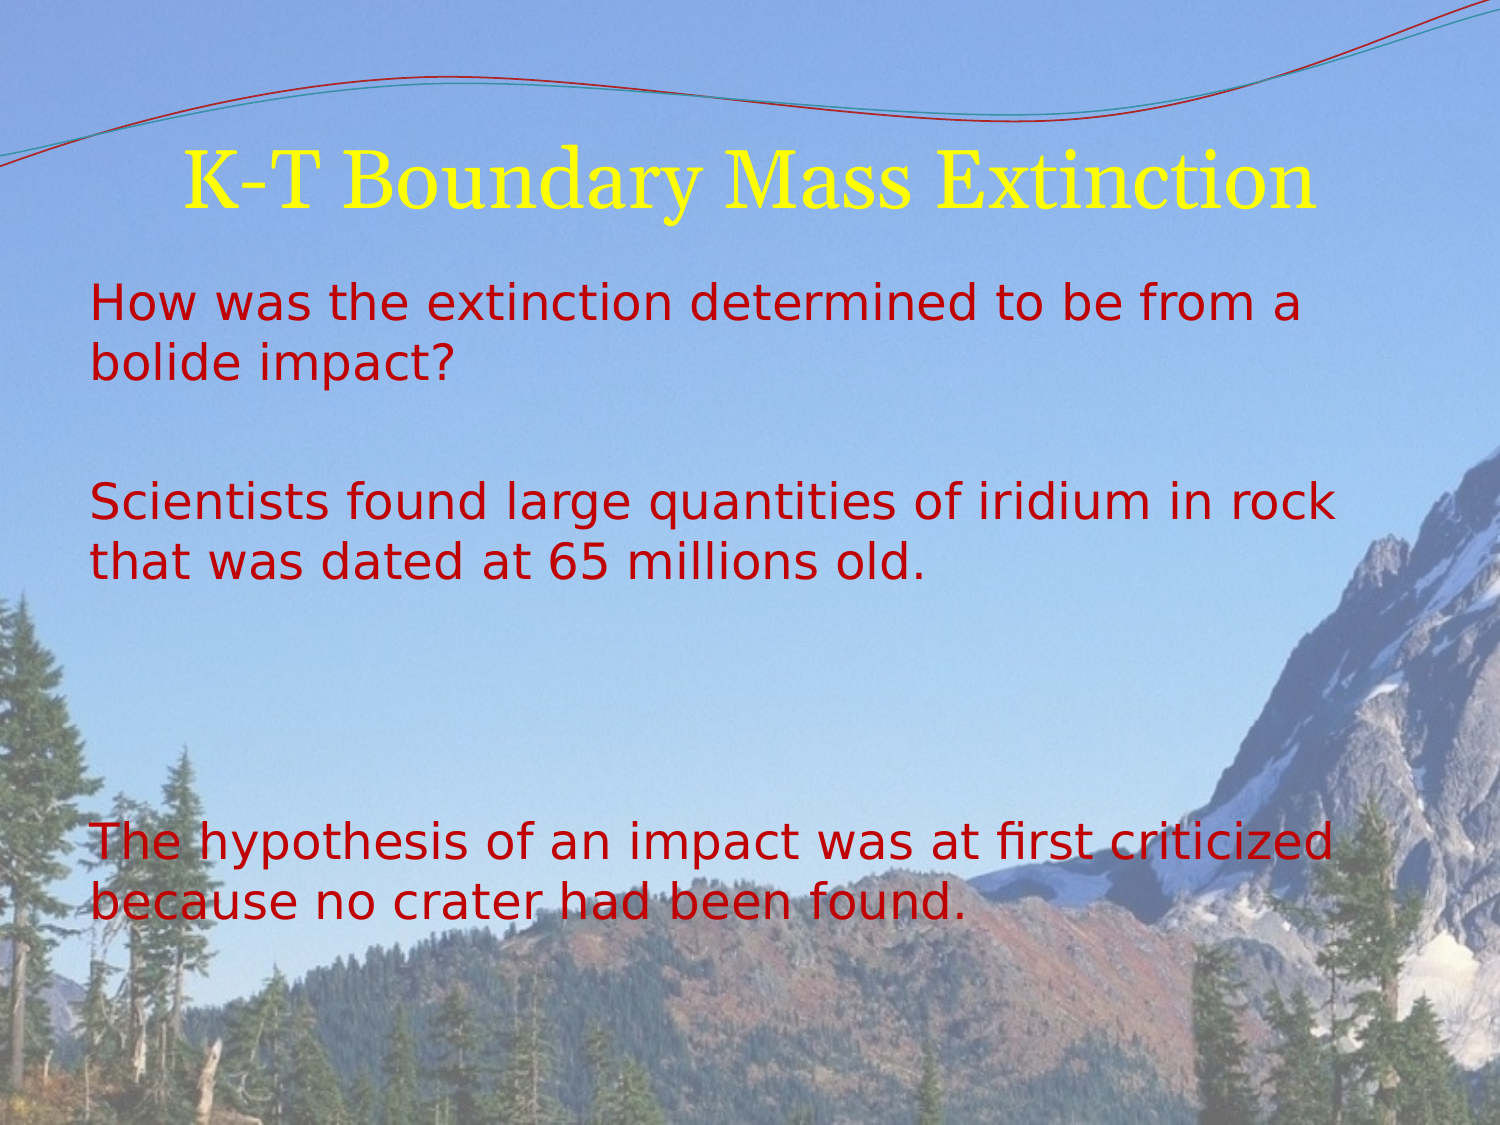

# K-T Boundary Mass Extinction
How was the extinction determined to be from a bolide impact?

Scientists found large quantities of iridium in rock that was dated at 65 millions old.

The hypothesis of an impact was at first criticized because no crater had been found.